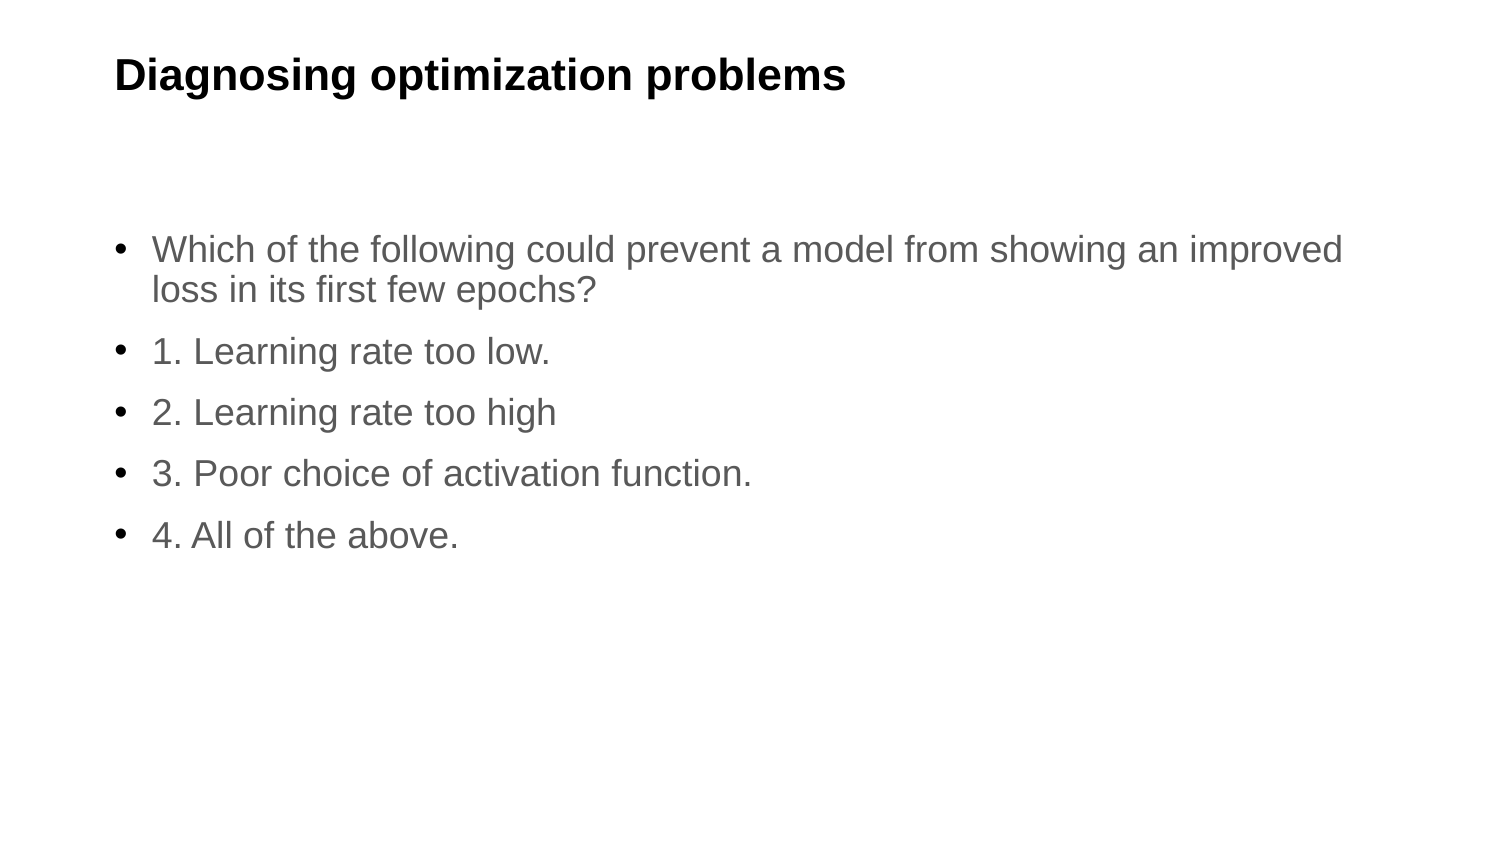

# Diagnosing optimization problems
Which of the following could prevent a model from showing an improved loss in its first few epochs?
1. Learning rate too low.
2. Learning rate too high
3. Poor choice of activation function.
4. All of the above.